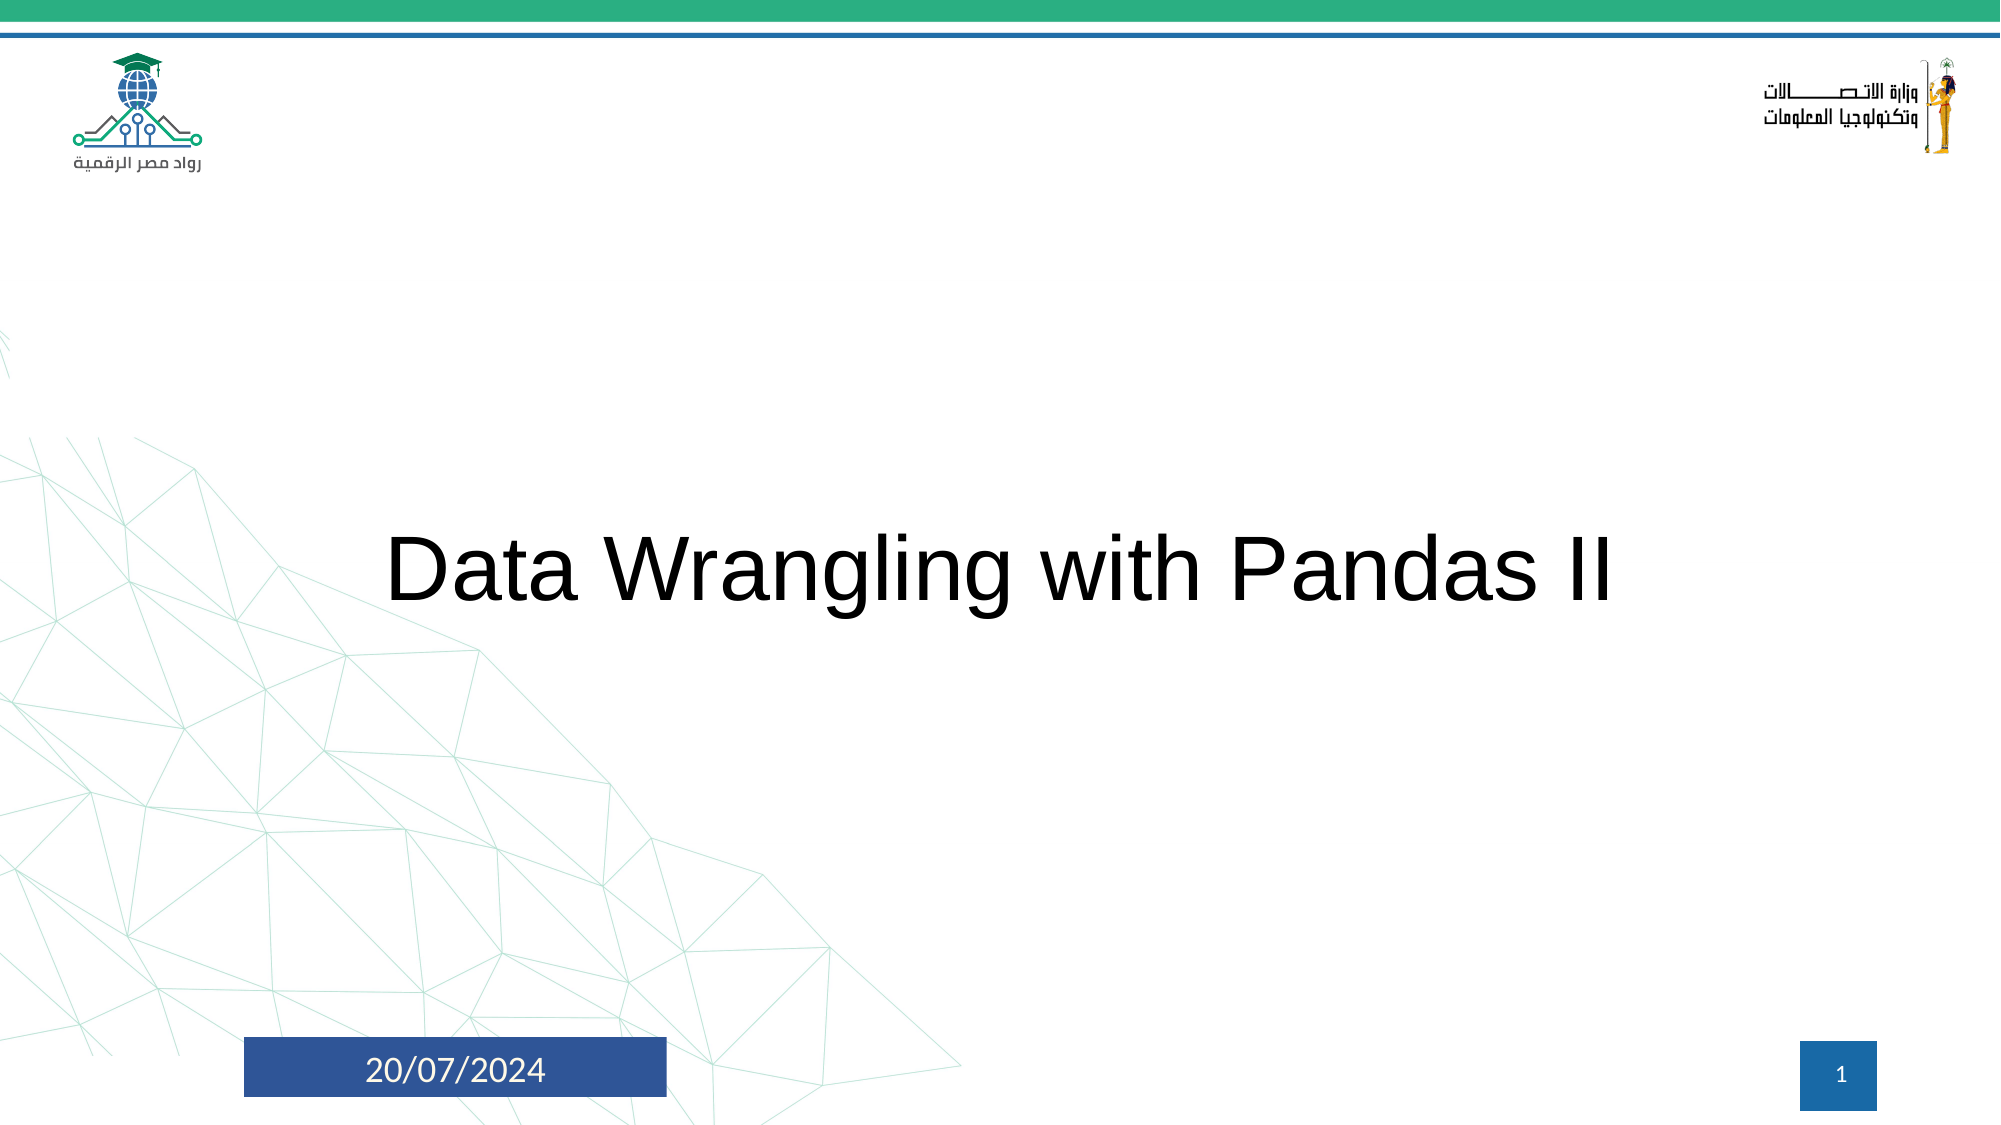

# Data Wrangling with Pandas II
20/07/2024
1